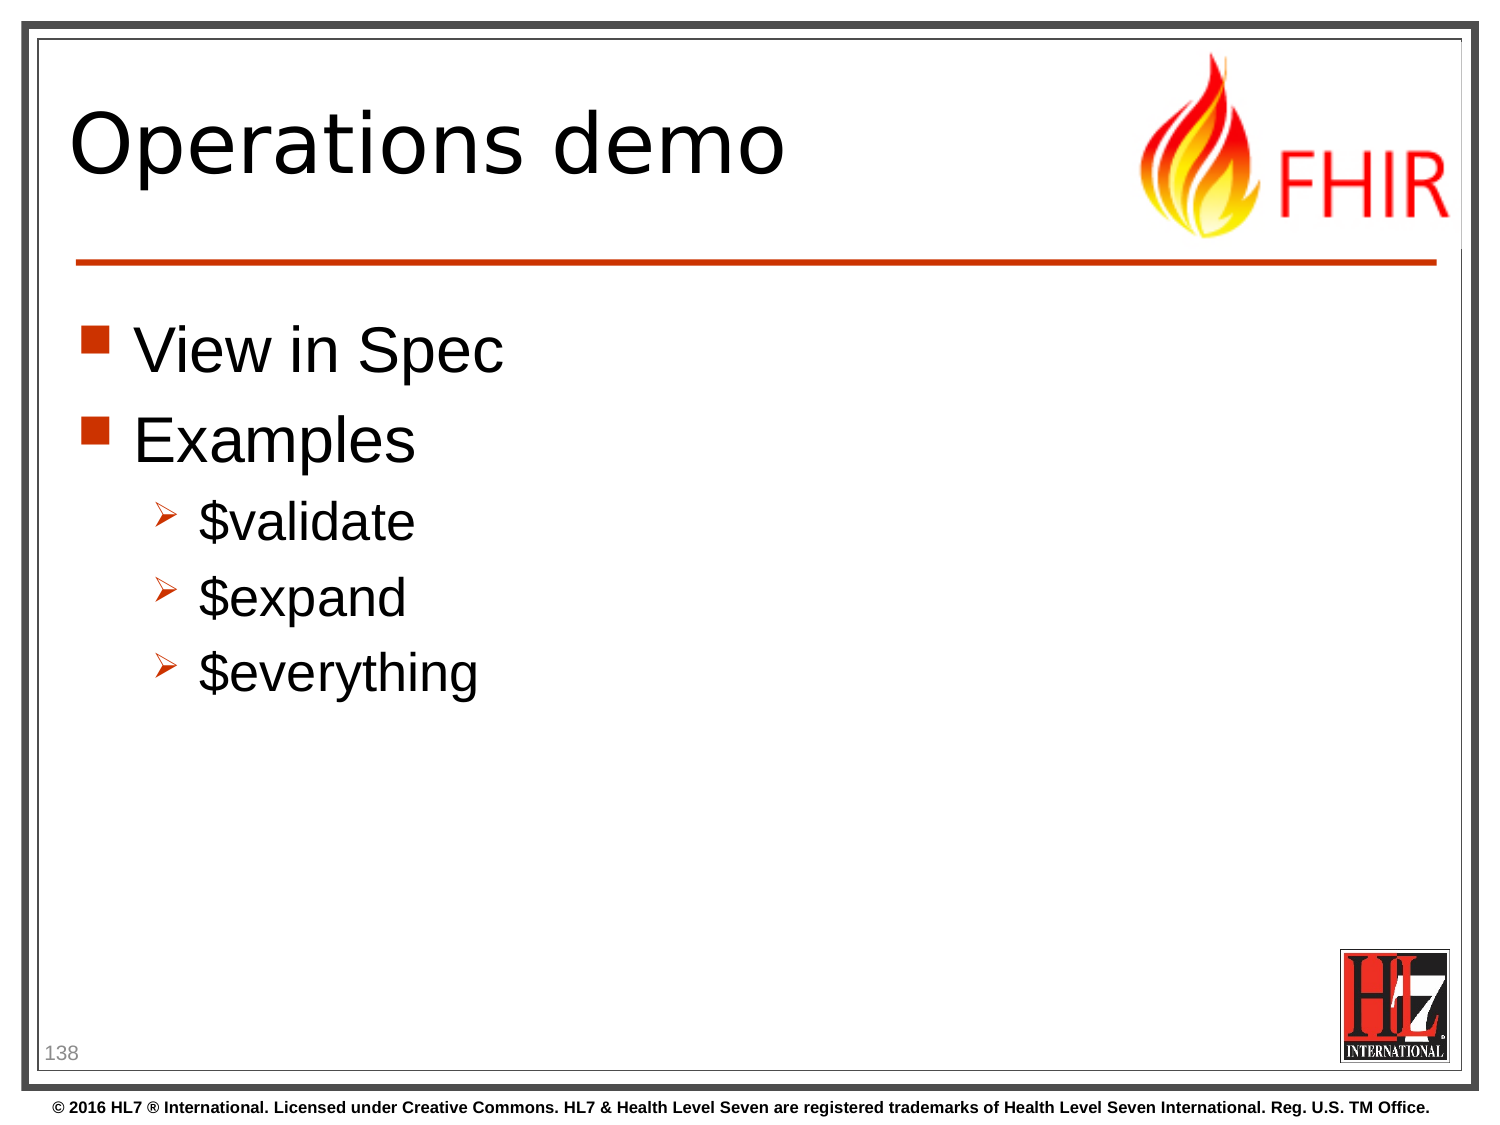

# Operations demo
View in Spec
Examples
$validate
$expand
$everything
138